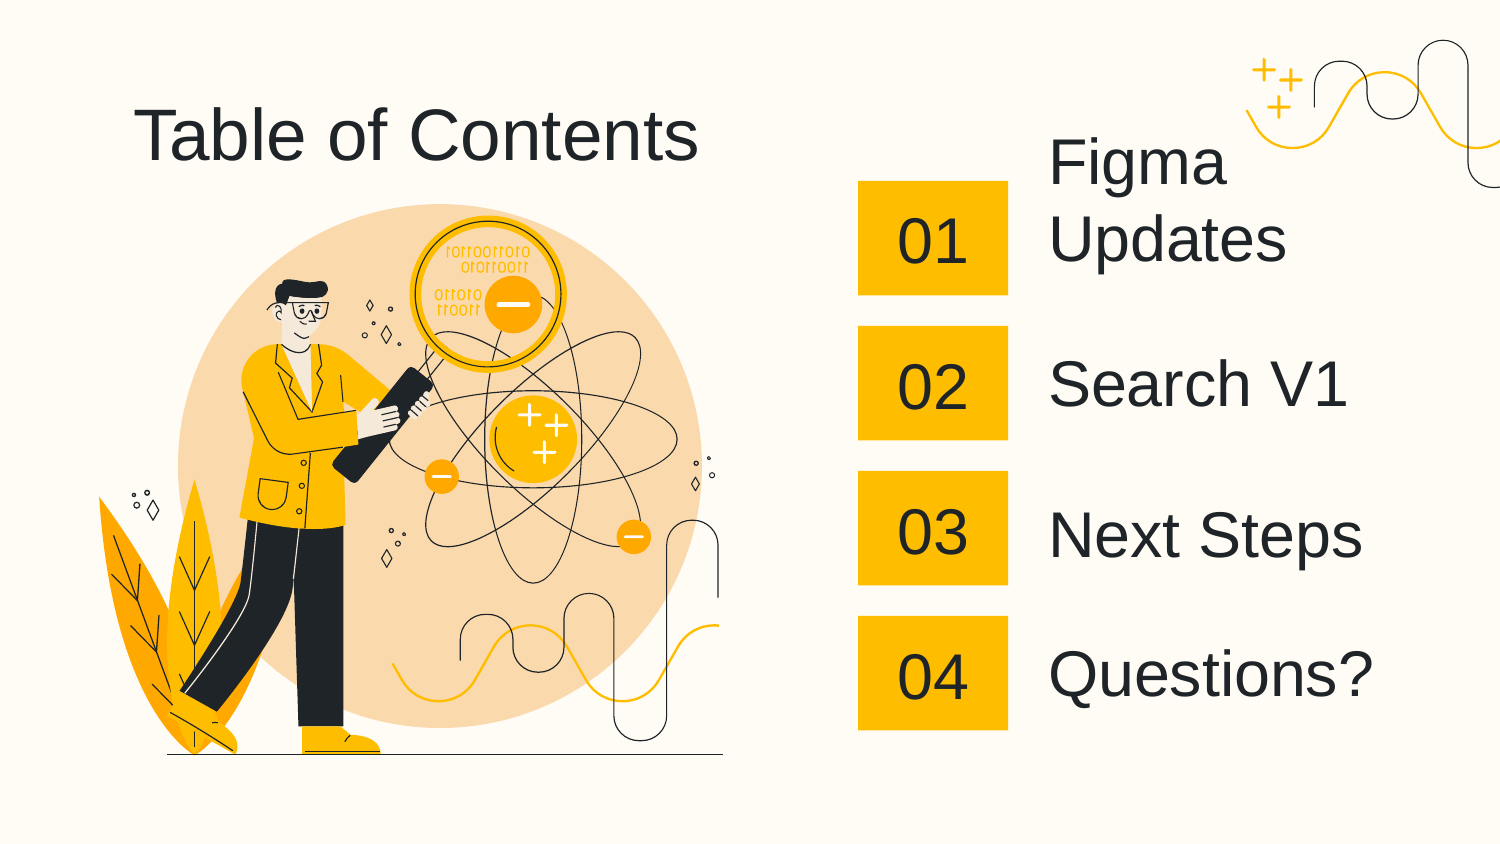

# Table of Contents
01
Figma Updates

02
Search V1
03
Next Steps
04
Questions?